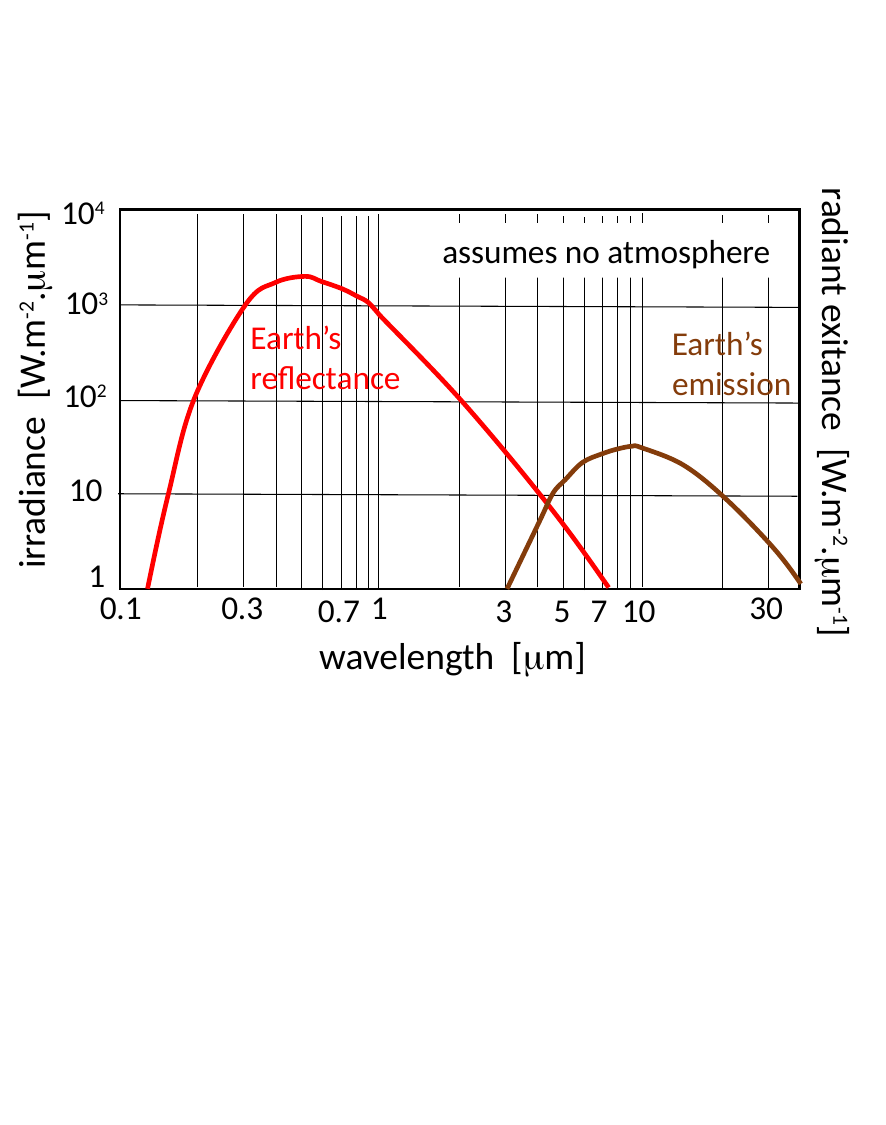

104

assumes no atmosphere
103

Earth’s
reflectance
Earth’s
emission
irradiance  [W.m-2.μm-1]
102
radiant exitance  [W.m-2.μm-1]

10
1
1
0.1
0.3
30
0.7
7
5
10
3
wavelength  [μm]